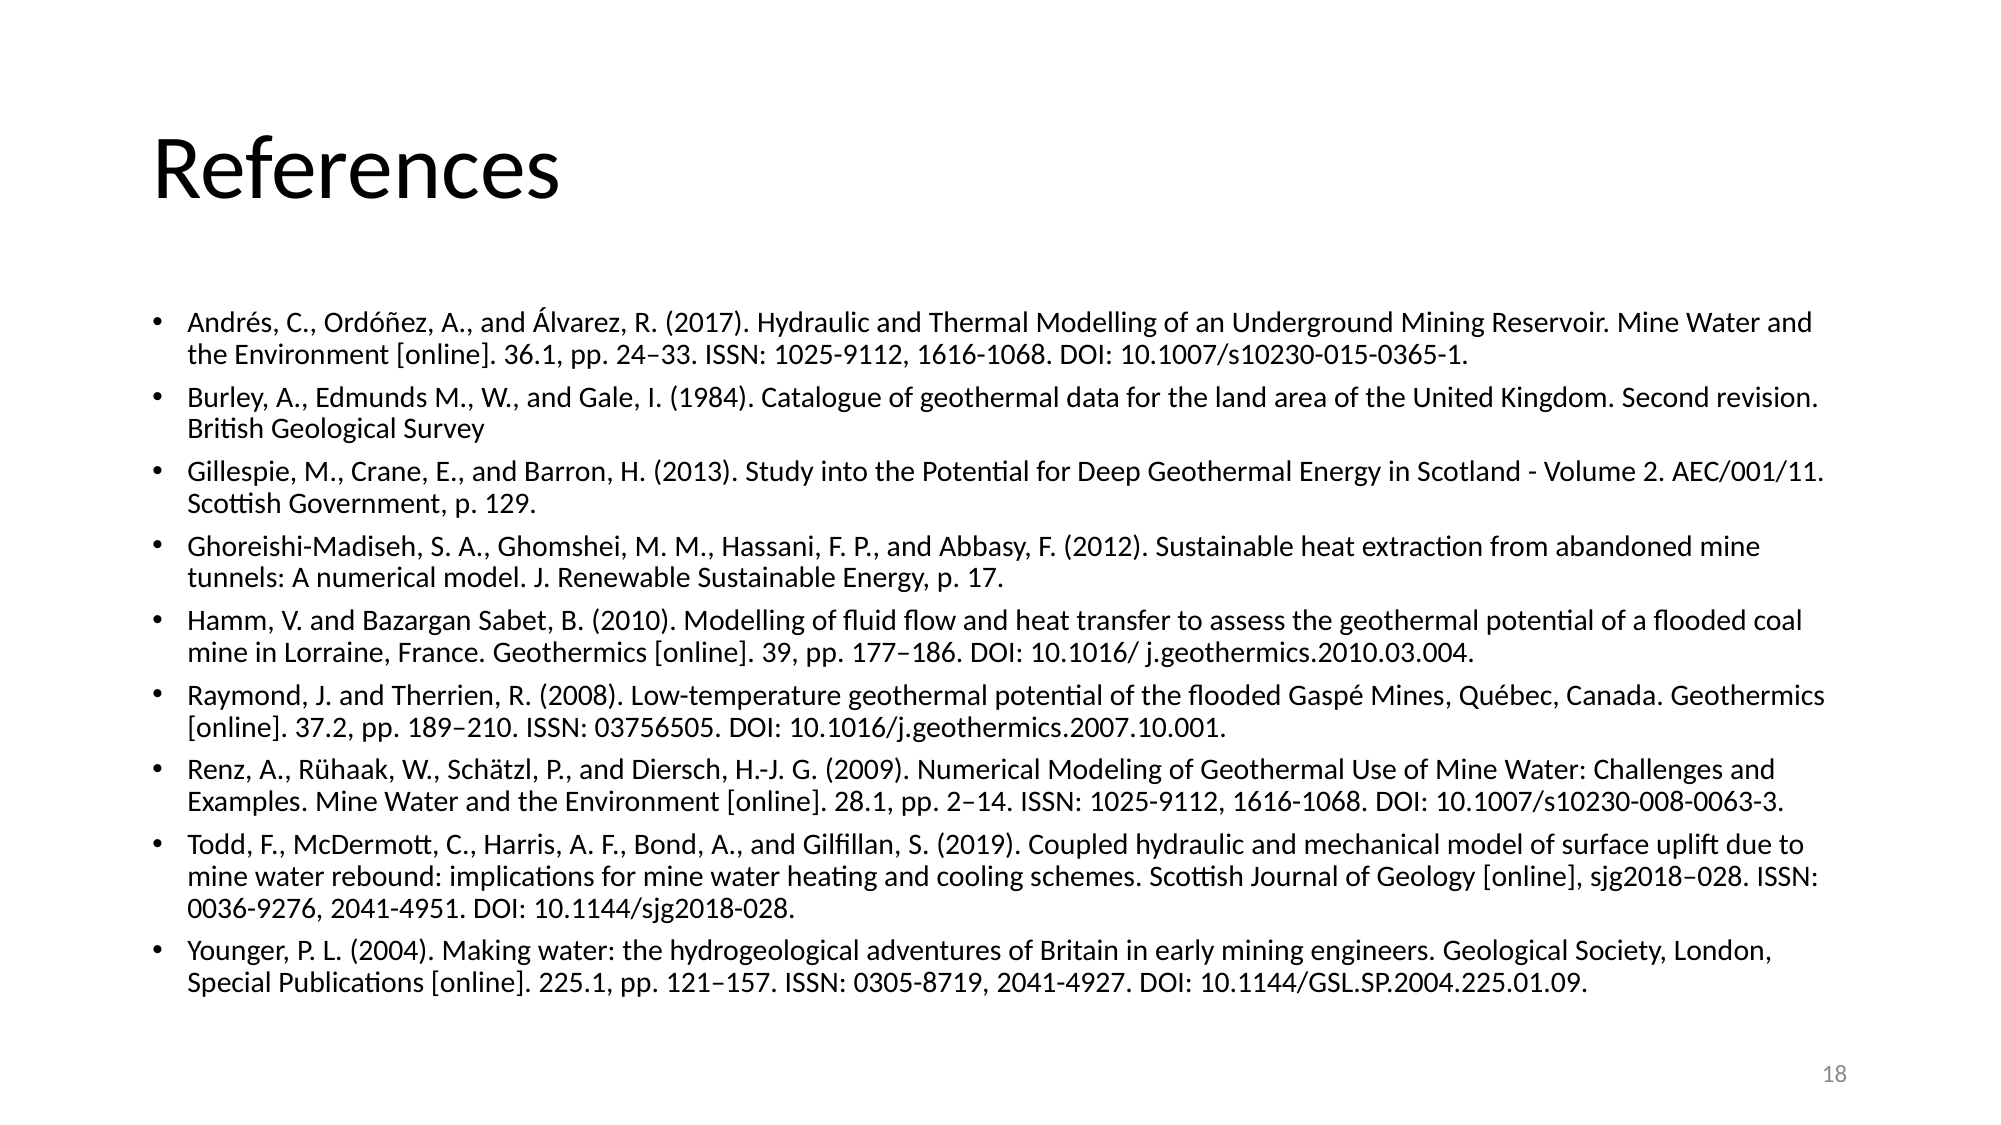

# References
Andrés, C., Ordóñez, A., and Álvarez, R. (2017). Hydraulic and Thermal Modelling of an Underground Mining Reservoir. Mine Water and the Environment [online]. 36.1, pp. 24–33. ISSN: 1025-9112, 1616-1068. DOI: 10.1007/s10230-015-0365-1.
Burley, A., Edmunds M., W., and Gale, I. (1984). Catalogue of geothermal data for the land area of the United Kingdom. Second revision. British Geological Survey
Gillespie, M., Crane, E., and Barron, H. (2013). Study into the Potential for Deep Geothermal Energy in Scotland - Volume 2. AEC/001/11. Scottish Government, p. 129.
Ghoreishi-Madiseh, S. A., Ghomshei, M. M., Hassani, F. P., and Abbasy, F. (2012). Sustainable heat extraction from abandoned mine tunnels: A numerical model. J. Renewable Sustainable Energy, p. 17.
Hamm, V. and Bazargan Sabet, B. (2010). Modelling of fluid flow and heat transfer to assess the geothermal potential of a flooded coal mine in Lorraine, France. Geothermics [online]. 39, pp. 177–186. DOI: 10.1016/ j.geothermics.2010.03.004.
Raymond, J. and Therrien, R. (2008). Low-temperature geothermal potential of the flooded Gaspé Mines, Québec, Canada. Geothermics [online]. 37.2, pp. 189–210. ISSN: 03756505. DOI: 10.1016/j.geothermics.2007.10.001.
Renz, A., Rühaak, W., Schätzl, P., and Diersch, H.-J. G. (2009). Numerical Modeling of Geothermal Use of Mine Water: Challenges and Examples. Mine Water and the Environment [online]. 28.1, pp. 2–14. ISSN: 1025-9112, 1616-1068. DOI: 10.1007/s10230-008-0063-3.
Todd, F., McDermott, C., Harris, A. F., Bond, A., and Gilfillan, S. (2019). Coupled hydraulic and mechanical model of surface uplift due to mine water rebound: implications for mine water heating and cooling schemes. Scottish Journal of Geology [online], sjg2018–028. ISSN: 0036-9276, 2041-4951. DOI: 10.1144/sjg2018-028.
Younger, P. L. (2004). Making water: the hydrogeological adventures of Britain in early mining engineers. Geological Society, London, Special Publications [online]. 225.1, pp. 121–157. ISSN: 0305-8719, 2041-4927. DOI: 10.1144/GSL.SP.2004.225.01.09.
18